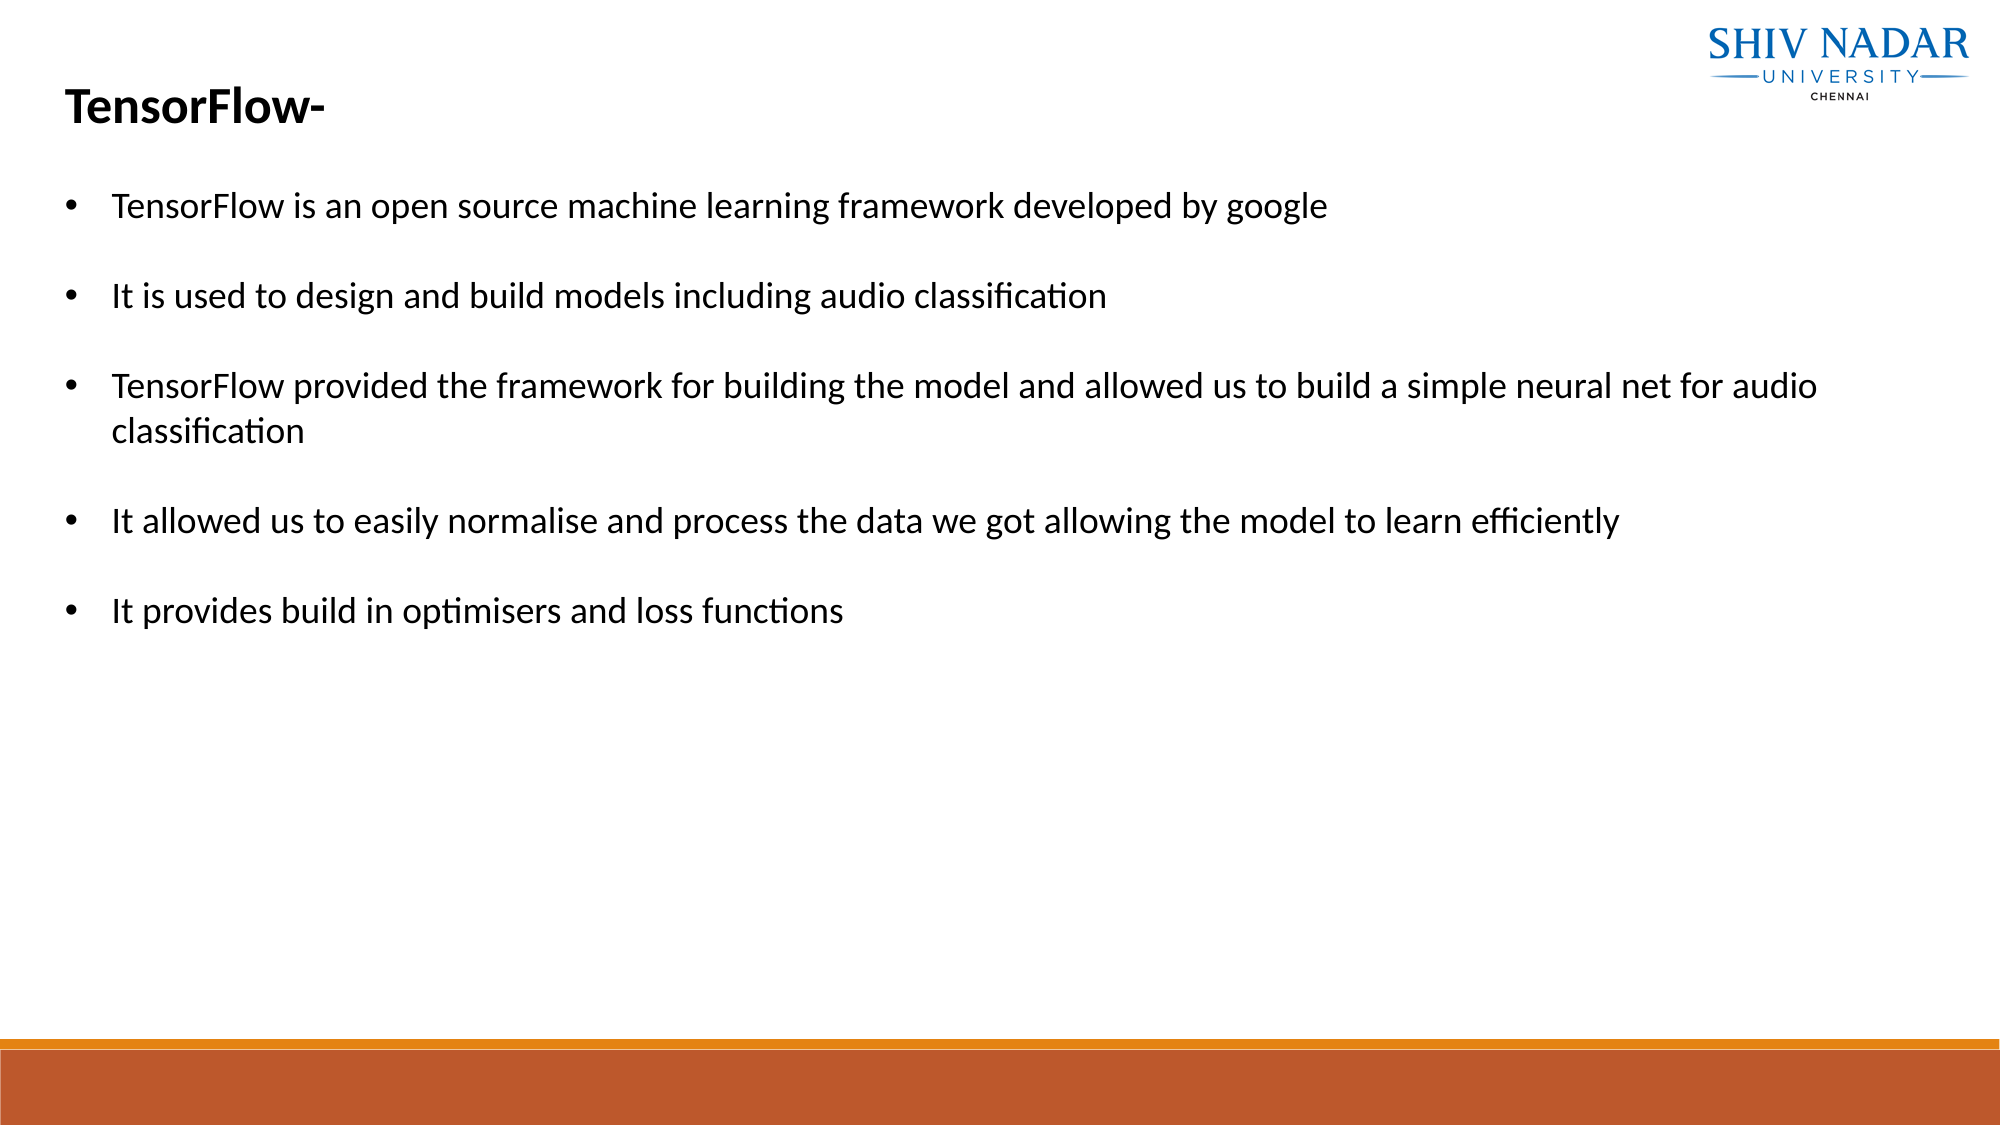

TensorFlow-
TensorFlow is an open source machine learning framework developed by google

It is used to design and build models including audio classification

TensorFlow provided the framework for building the model and allowed us to build a simple neural net for audio classification

It allowed us to easily normalise and process the data we got allowing the model to learn efficiently

It provides build in optimisers and loss functions